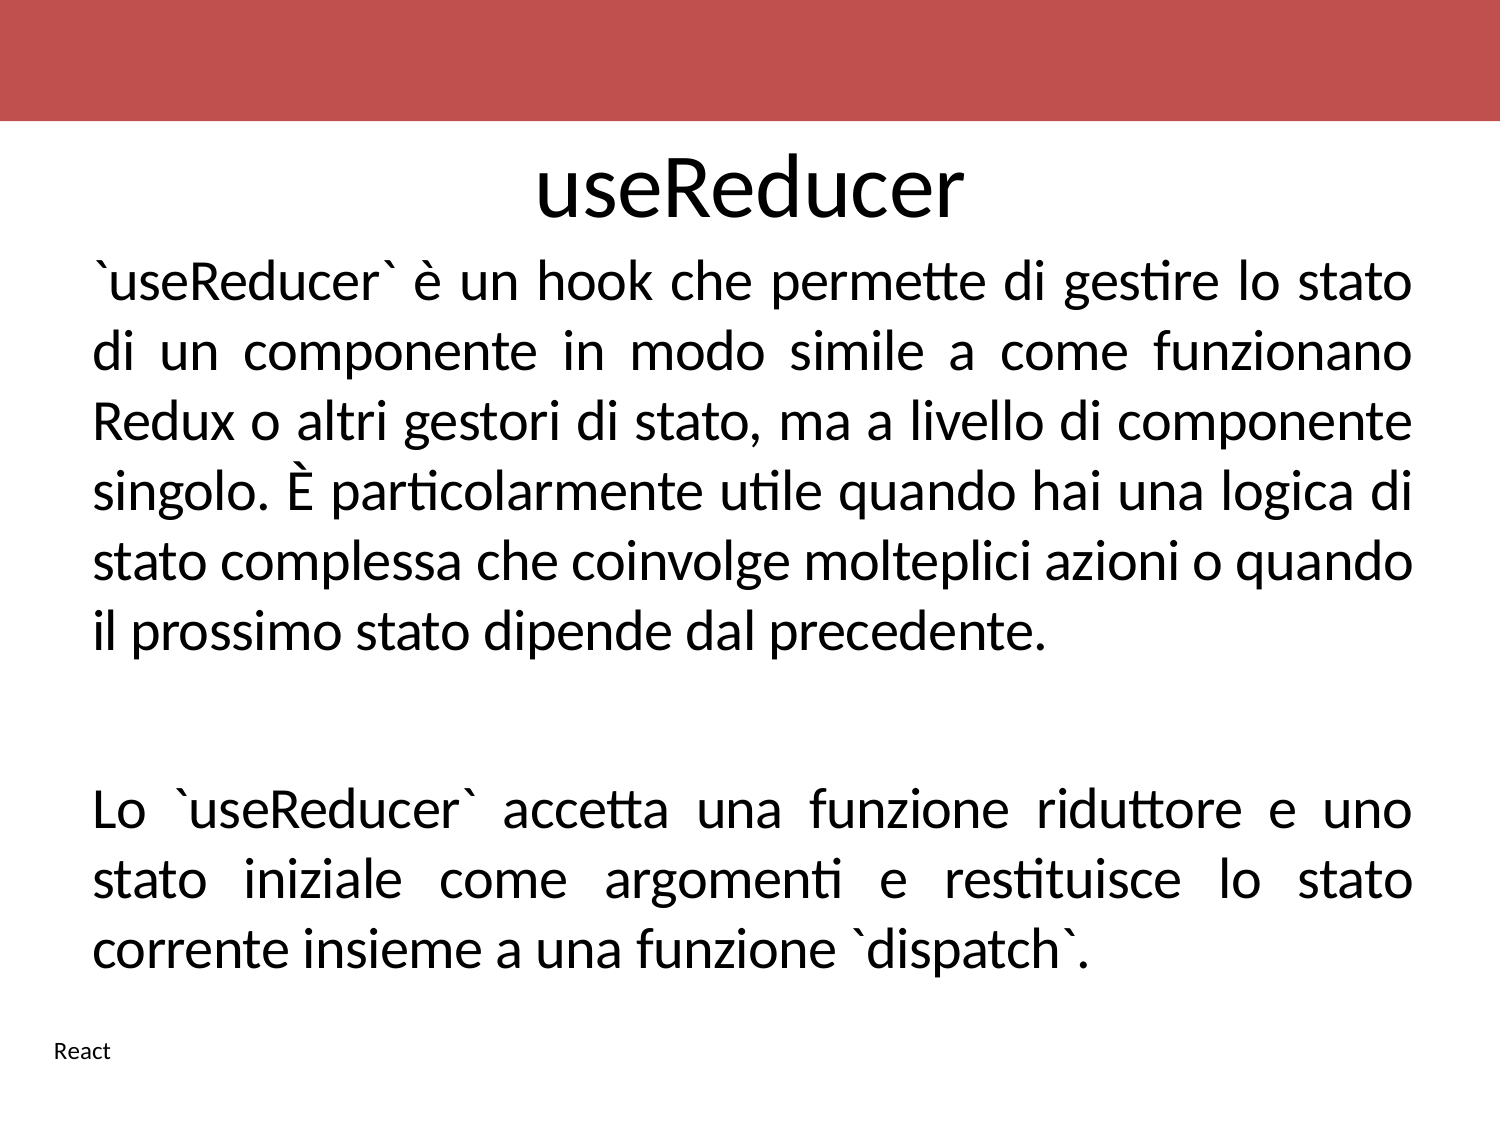

# useReducer
`useReducer` è un hook che permette di gestire lo stato di un componente in modo simile a come funzionano Redux o altri gestori di stato, ma a livello di componente singolo. È particolarmente utile quando hai una logica di stato complessa che coinvolge molteplici azioni o quando il prossimo stato dipende dal precedente.

Lo `useReducer` accetta una funzione riduttore e uno stato iniziale come argomenti e restituisce lo stato corrente insieme a una funzione `dispatch`.
React